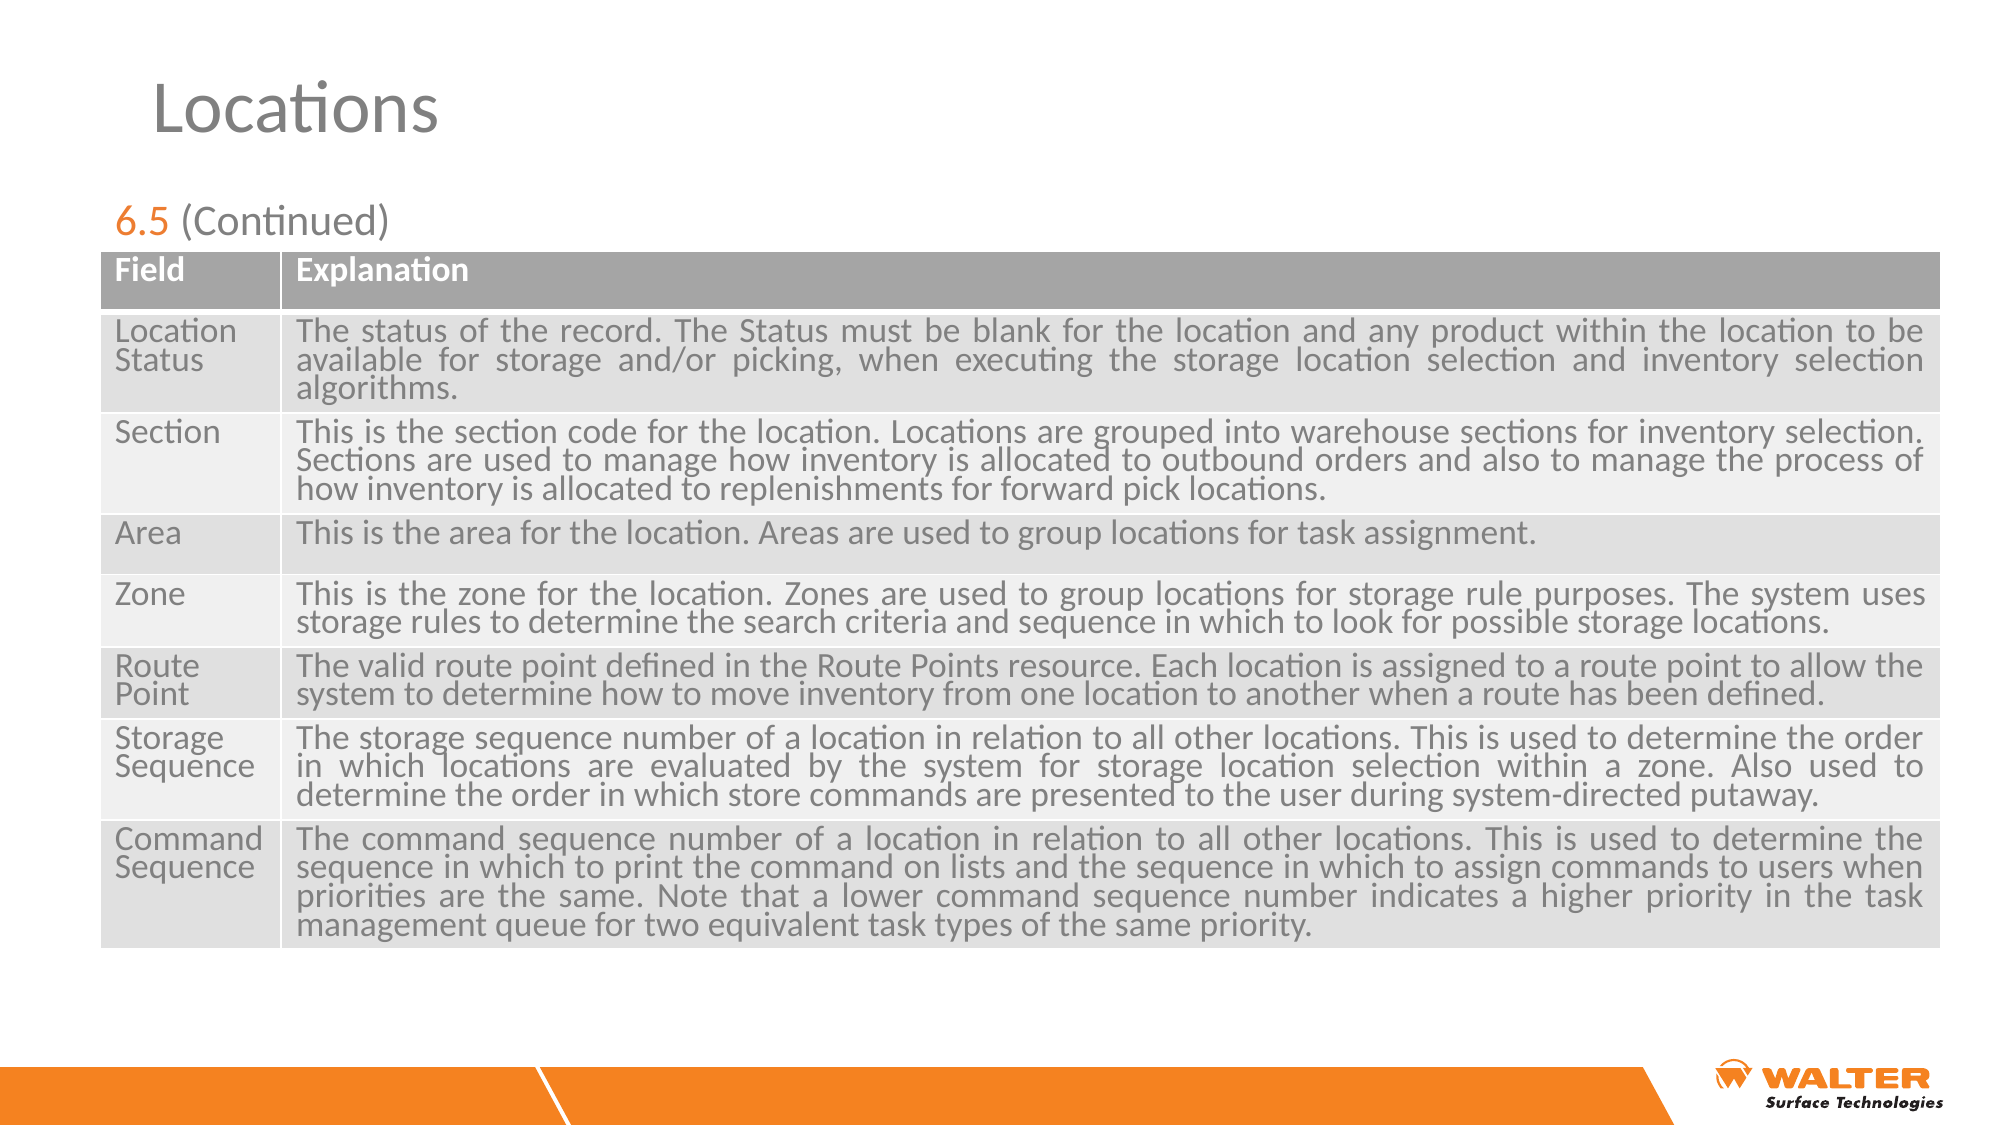

# Locations
6.5 (Continued)
| Field | Explanation |
| --- | --- |
| Location Status | The status of the record. The Status must be blank for the location and any product within the location to be available for storage and/or picking, when executing the storage location selection and inventory selection algorithms. |
| Section | This is the section code for the location. Locations are grouped into warehouse sections for inventory selection. Sections are used to manage how inventory is allocated to outbound orders and also to manage the process of how inventory is allocated to replenishments for forward pick locations. |
| Area | This is the area for the location. Areas are used to group locations for task assignment. |
| Zone | This is the zone for the location. Zones are used to group locations for storage rule purposes. The system uses storage rules to determine the search criteria and sequence in which to look for possible storage locations. |
| Route Point | The valid route point defined in the Route Points resource. Each location is assigned to a route point to allow the system to determine how to move inventory from one location to another when a route has been defined. |
| Storage Sequence | The storage sequence number of a location in relation to all other locations. This is used to determine the order in which locations are evaluated by the system for storage location selection within a zone. Also used to determine the order in which store commands are presented to the user during system-directed putaway. |
| Command Sequence | The command sequence number of a location in relation to all other locations. This is used to determine the sequence in which to print the command on lists and the sequence in which to assign commands to users when priorities are the same. Note that a lower command sequence number indicates a higher priority in the task management queue for two equivalent task types of the same priority. |